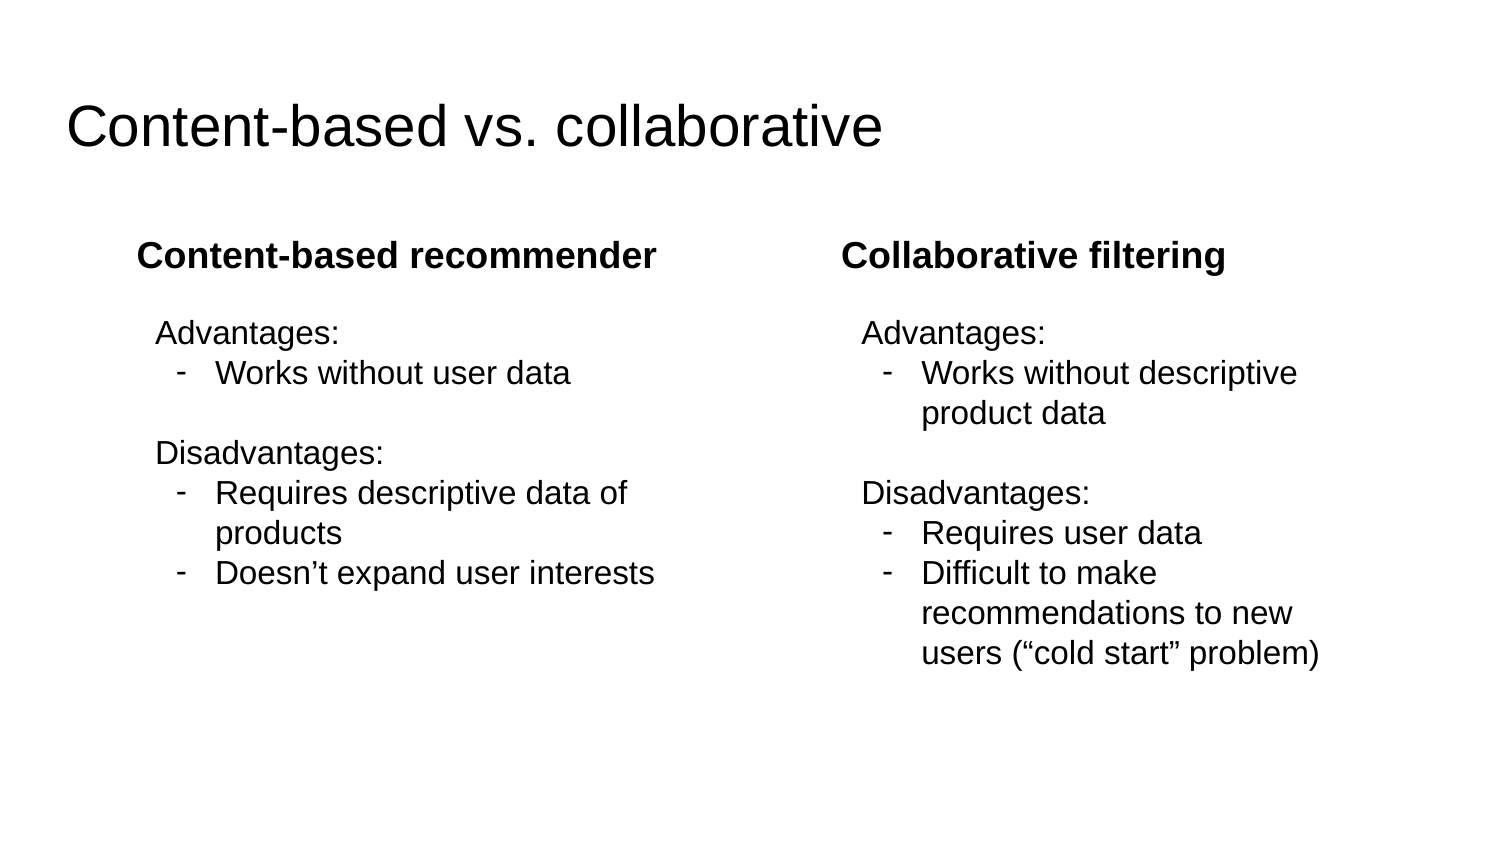

# Content-based vs. collaborative
Content-based recommender
Collaborative filtering
Advantages:
Works without user data

Disadvantages:
Requires descriptive data of products
Doesn’t expand user interests
Advantages:
Works without descriptive product data

Disadvantages:
Requires user data
Difficult to make recommendations to new users (“cold start” problem)